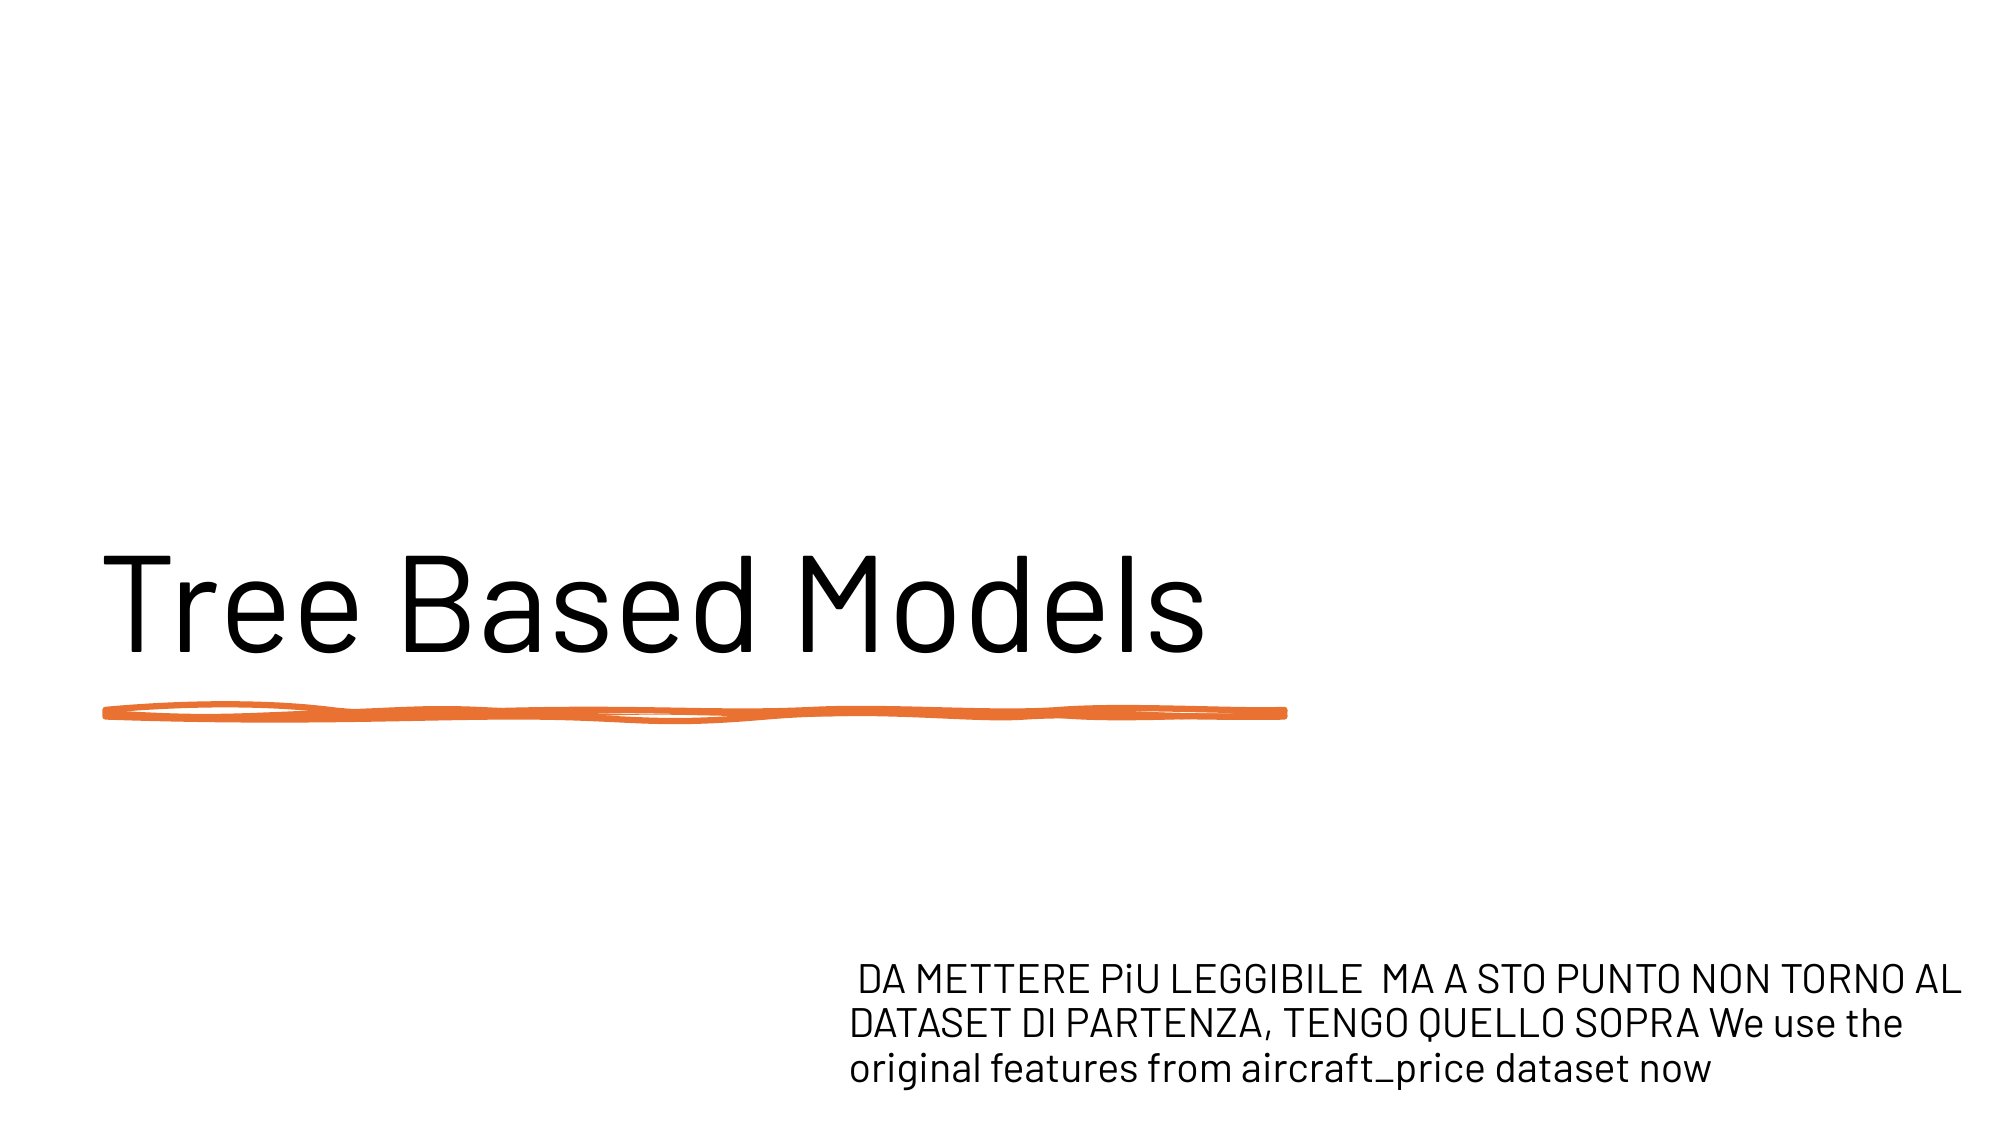

# Tree Based Models

 DA METTERE PiU LEGGIBILE  MA A STO PUNTO NON TORNO AL DATASET DI PARTENZA, TENGO QUELLO SOPRA We use the original features from aircraft_price dataset now